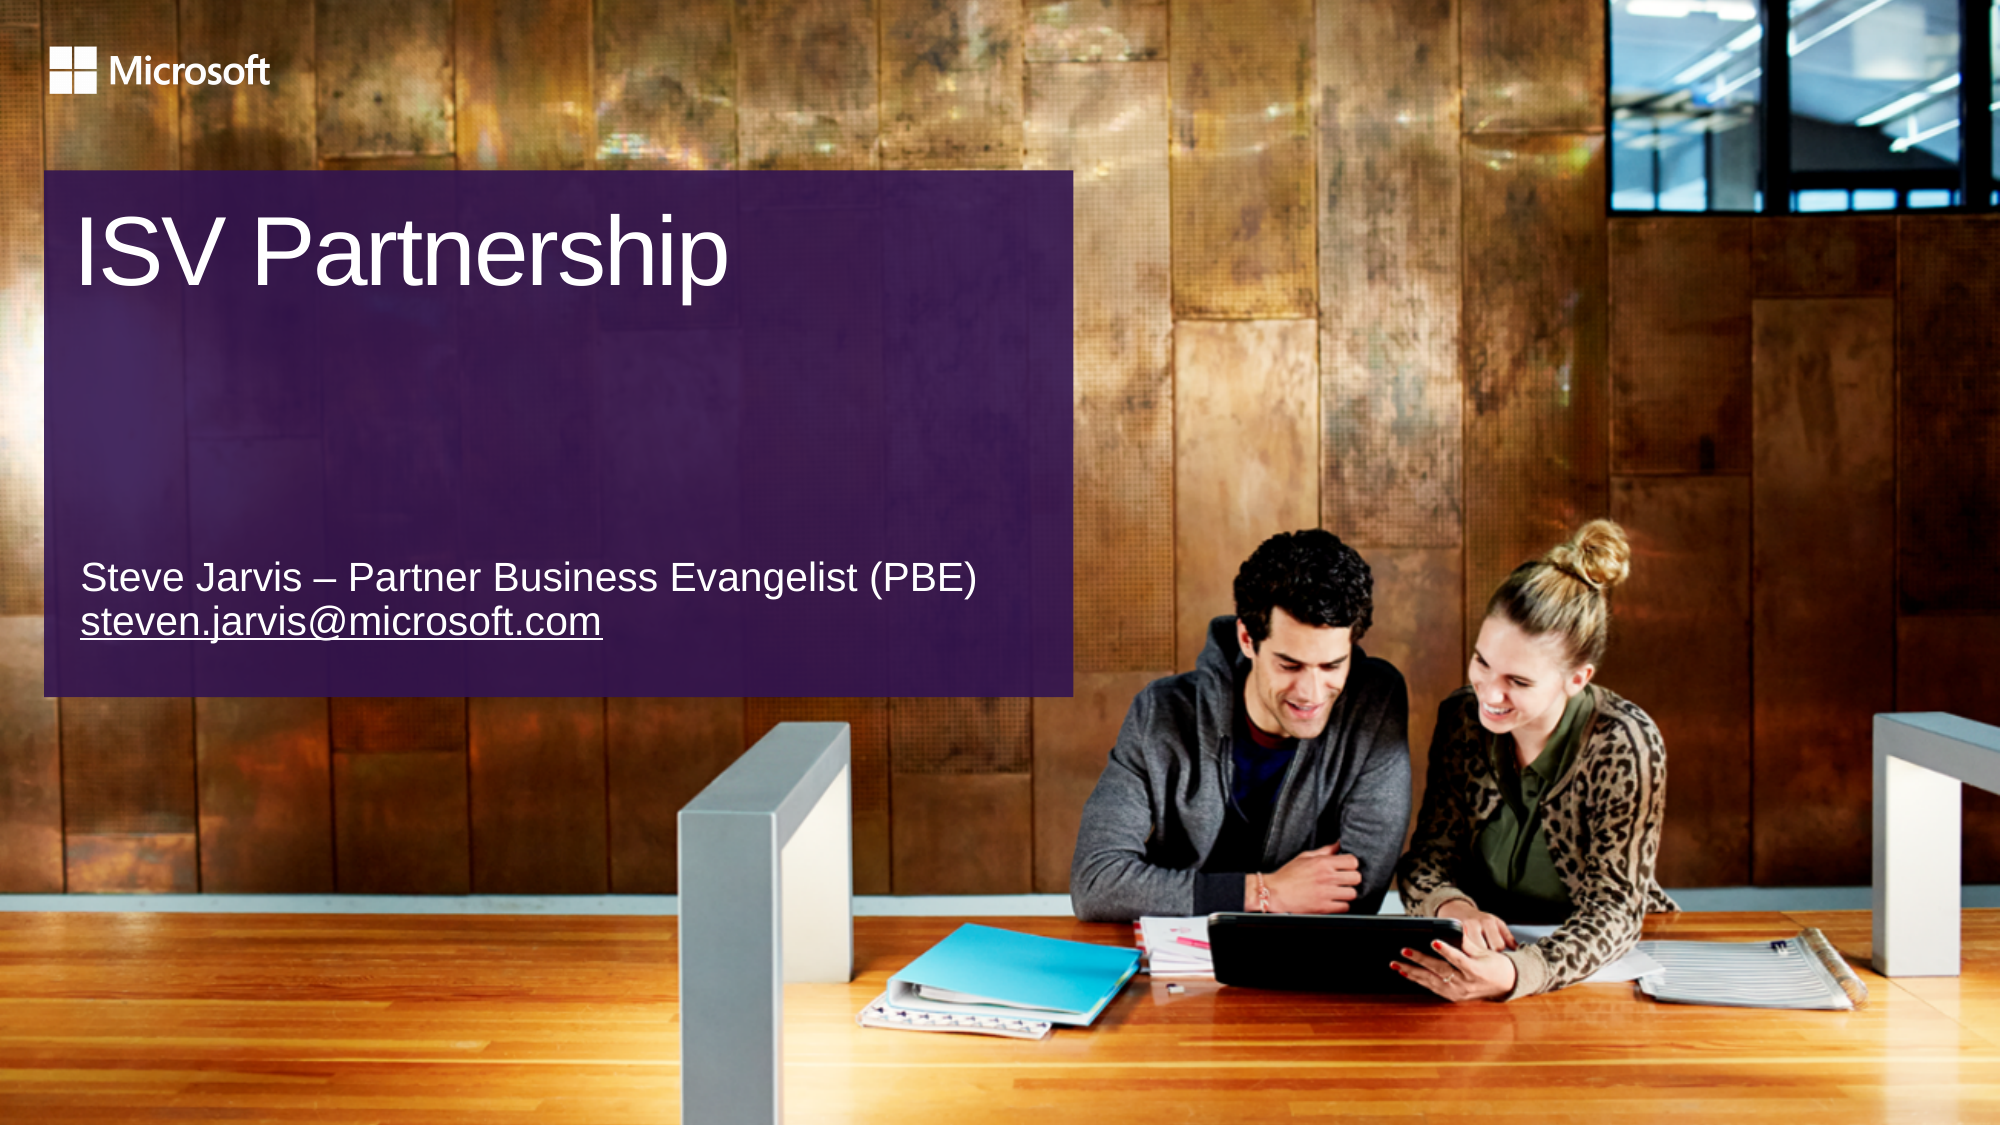

ISV Partnership
Steve Jarvis – Partner Business Evangelist (PBE)
steven.jarvis@microsoft.com